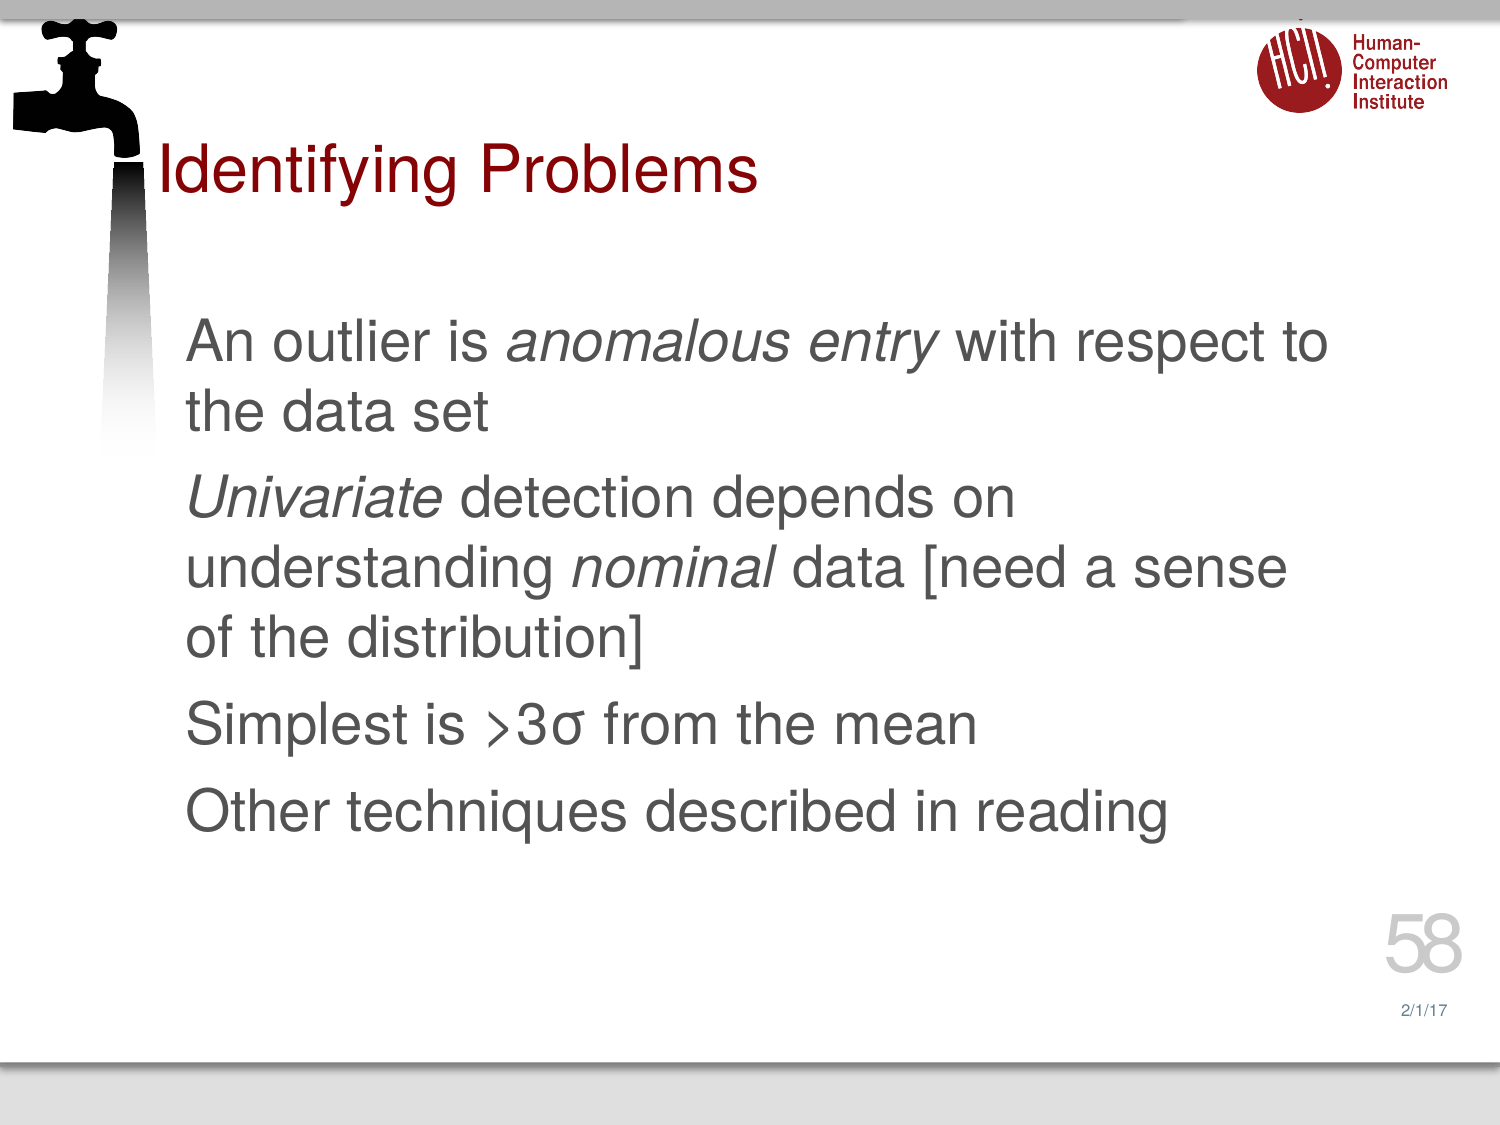

# Identifying Problems
An outlier is anomalous entry with respect to the data set
Univariate detection depends on understanding nominal data [need a sense of the distribution]
Simplest is >3σ from the mean
Other techniques described in reading
58
2/1/17